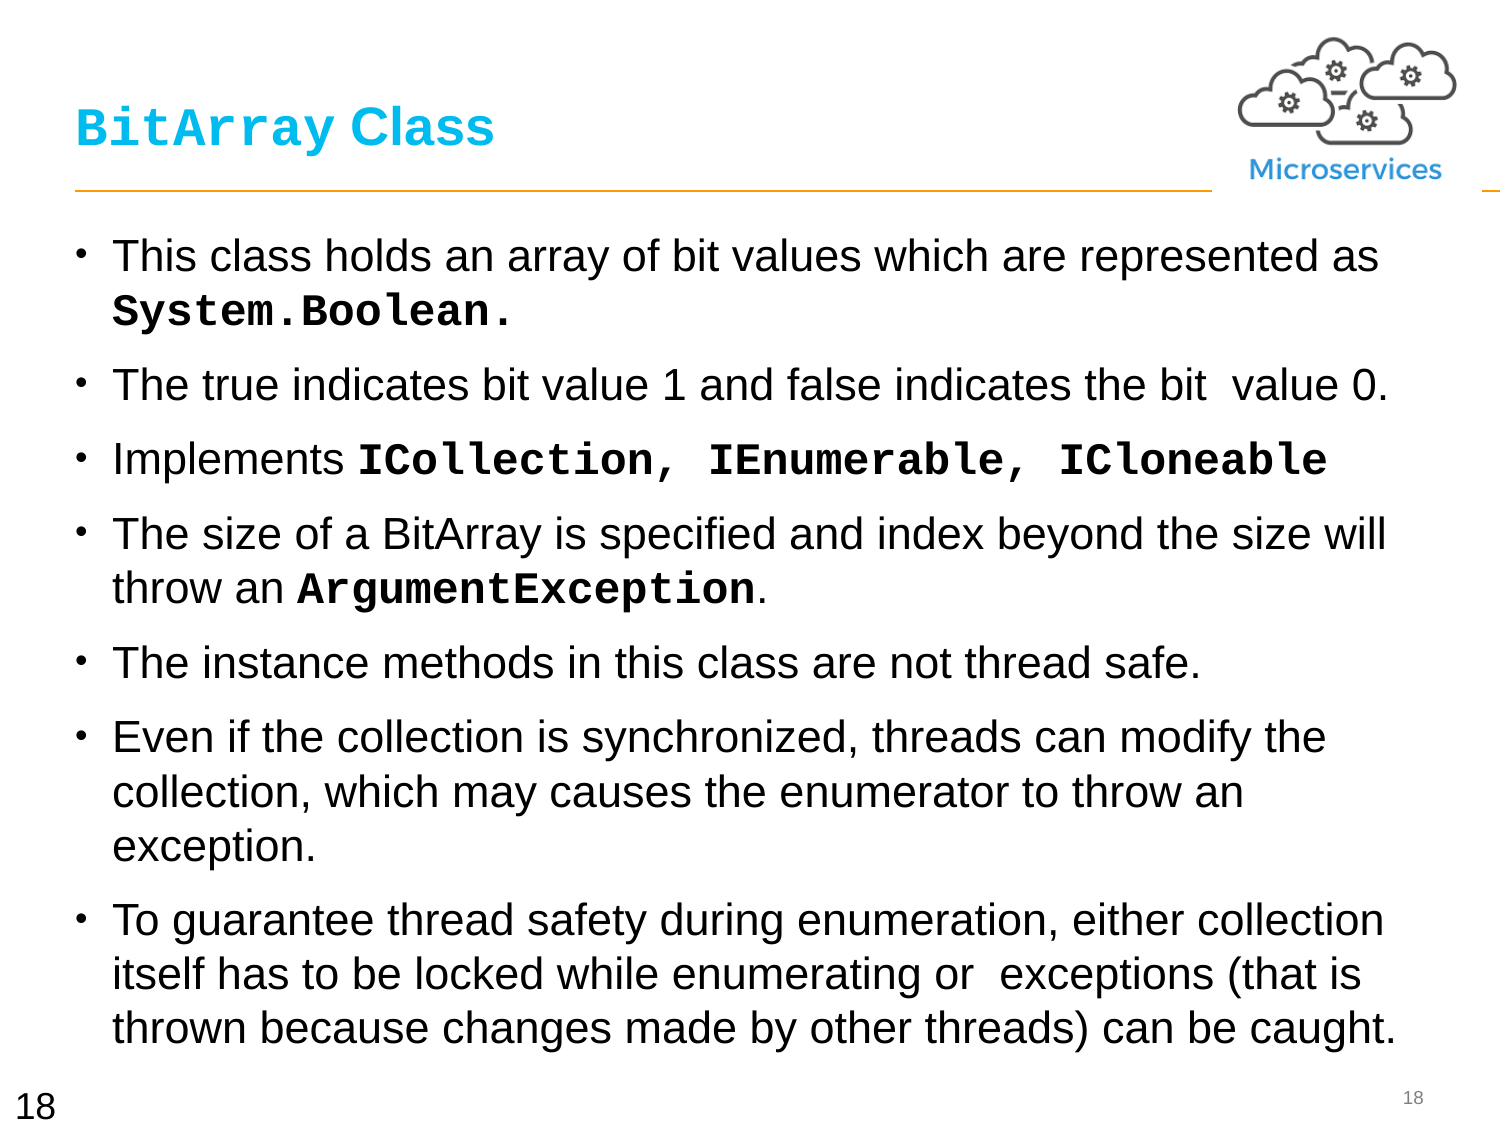

# BitArray Class
This class holds an array of bit values which are represented as System.Boolean.
The true indicates bit value 1 and false indicates the bit  value 0.
Implements ICollection, IEnumerable, ICloneable
The size of a BitArray is specified and index beyond the size will throw an ArgumentException.
The instance methods in this class are not thread safe.
Even if the collection is synchronized, threads can modify the collection, which may causes the enumerator to throw an exception.
To guarantee thread safety during enumeration, either collection itself has to be locked while enumerating or  exceptions (that is thrown because changes made by other threads) can be caught.

18